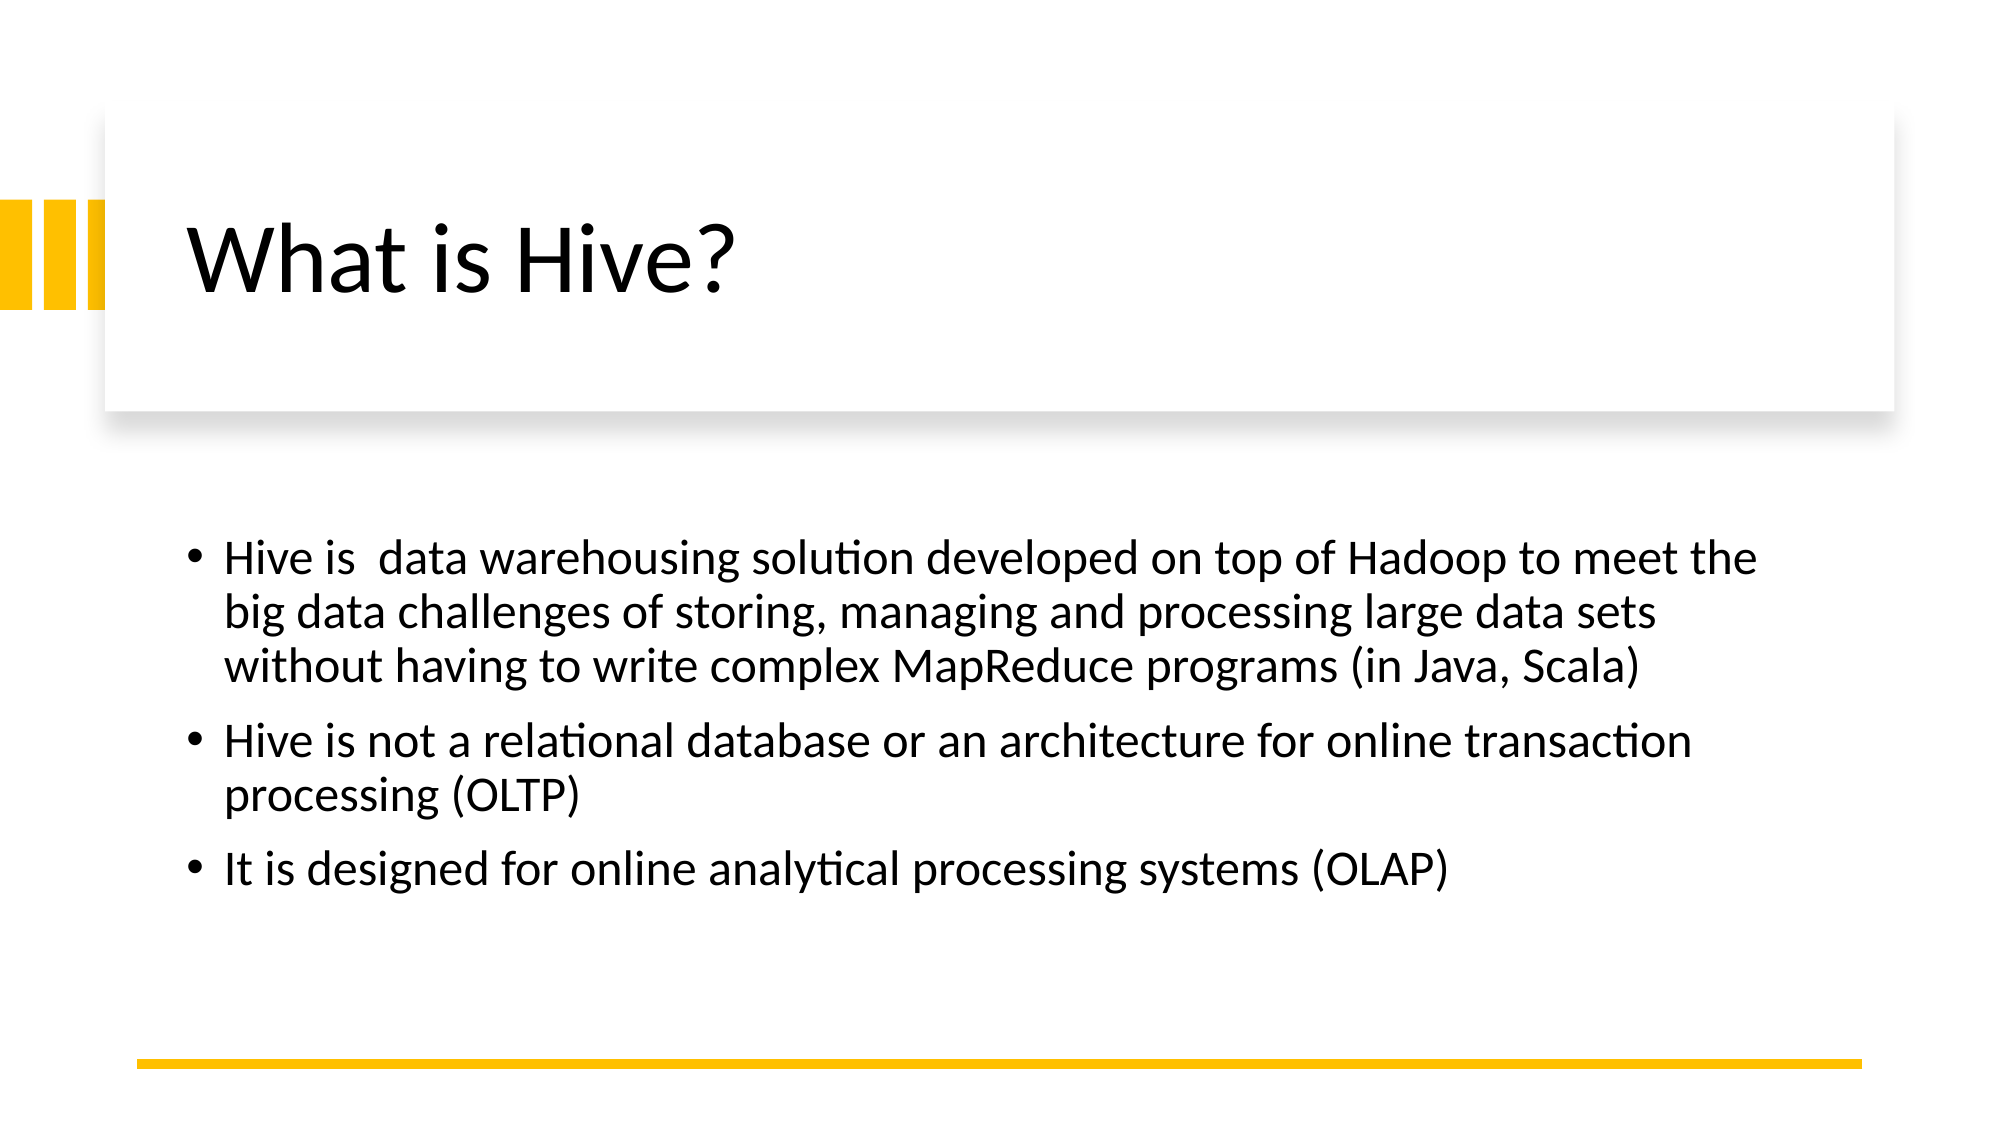

# What is Hive?

Hive is  data warehousing solution developed on top of Hadoop to meet the big data challenges of storing, managing and processing large data sets without having to write complex MapReduce programs (in Java, Scala)
Hive is not a relational database or an architecture for online transaction processing (OLTP)
It is designed for online analytical processing systems (OLAP)